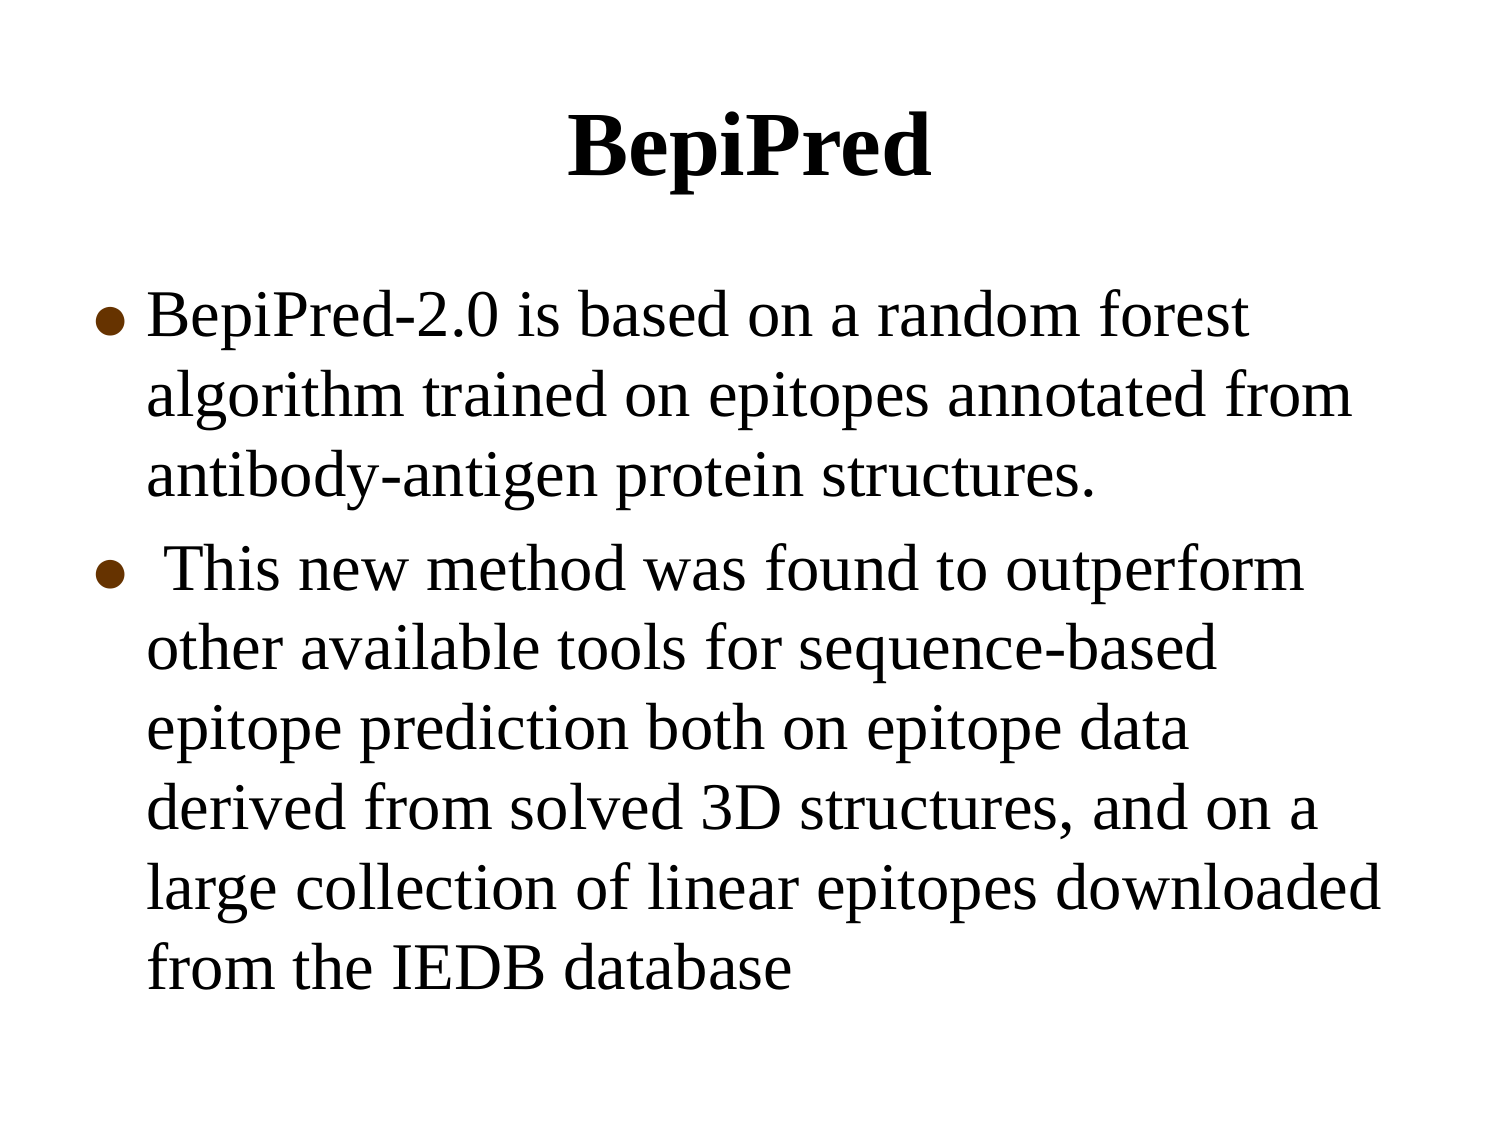

# BepiPred
BepiPred-2.0 is based on a random forest algorithm trained on epitopes annotated from antibody-antigen protein structures.
 This new method was found to outperform other available tools for sequence-based epitope prediction both on epitope data derived from solved 3D structures, and on a large collection of linear epitopes downloaded from the IEDB database